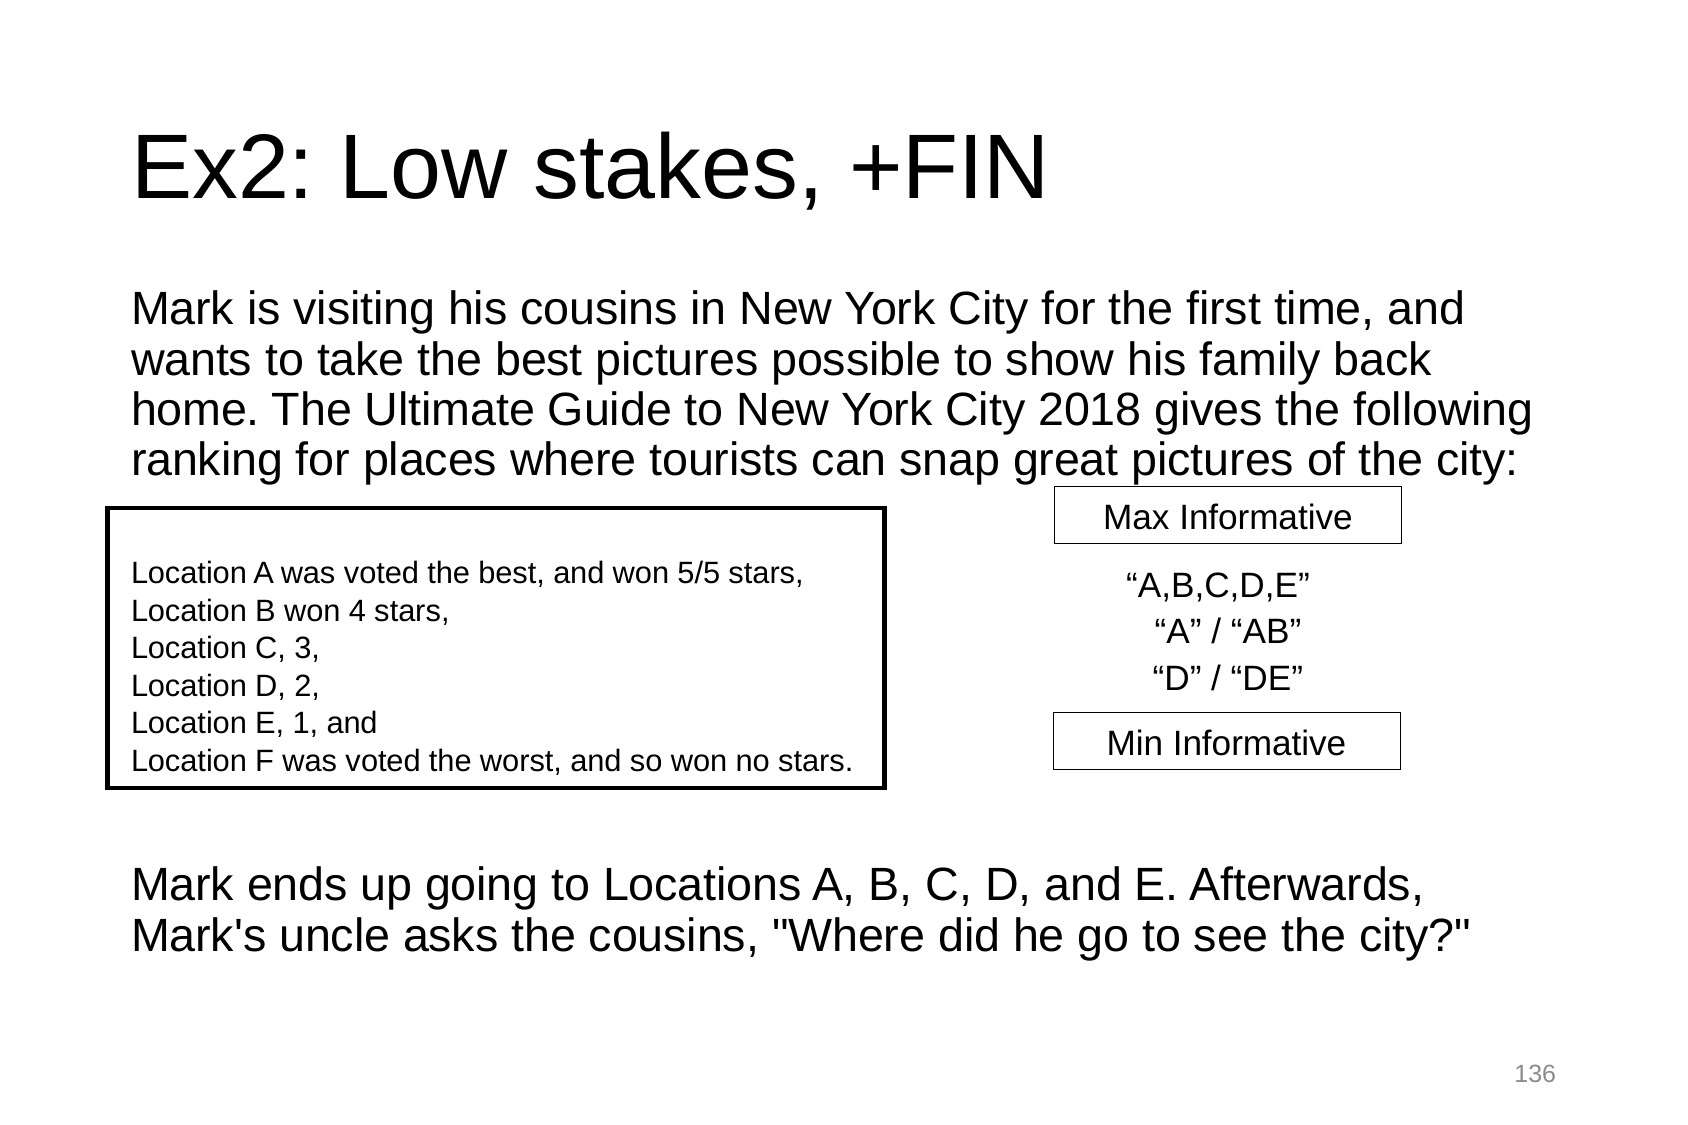

# Ex2: Low stakes, +FIN
Mark is visiting his cousins in New York City for the first time, and wants to take the best pictures possible to show his family back home. The Ultimate Guide to New York City 2018 gives the following ranking for places where tourists can snap great pictures of the city:

Location A was voted the best, and won 5/5 stars,
Location B won 4 stars,
Location C, 3,
Location D, 2,
Location E, 1, and
Location F was voted the worst, and so won no stars.

Mark ends up going to Locations A, B, C, D, and E. Afterwards, Mark's uncle asks the cousins, "Where did he go to see the city?"
Max Informative
“A,B,C,D,E”
“A” / “AB”
“D” / “DE”
Min Informative

136